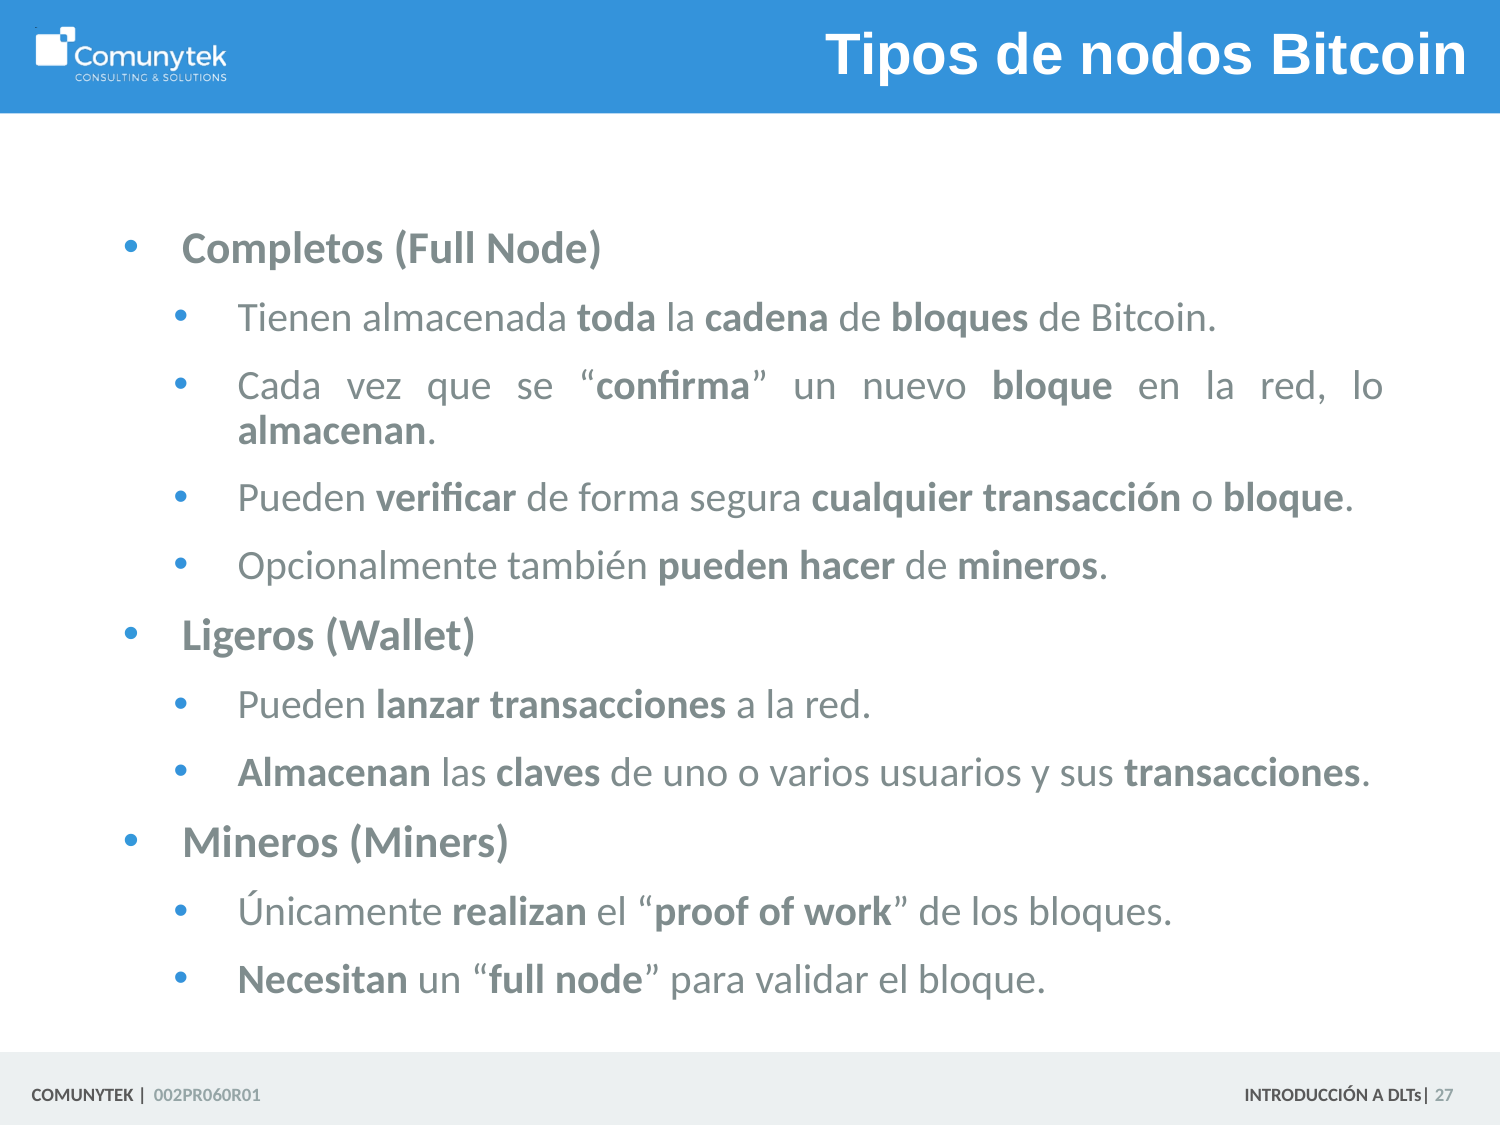

# Tipos de nodos Bitcoin
Completos (Full Node)
Tienen almacenada toda la cadena de bloques de Bitcoin.
Cada vez que se “confirma” un nuevo bloque en la red, lo almacenan.
Pueden verificar de forma segura cualquier transacción o bloque.
Opcionalmente también pueden hacer de mineros.
Ligeros (Wallet)
Pueden lanzar transacciones a la red.
Almacenan las claves de uno o varios usuarios y sus transacciones.
Mineros (Miners)
Únicamente realizan el “proof of work” de los bloques.
Necesitan un “full node” para validar el bloque.

 27